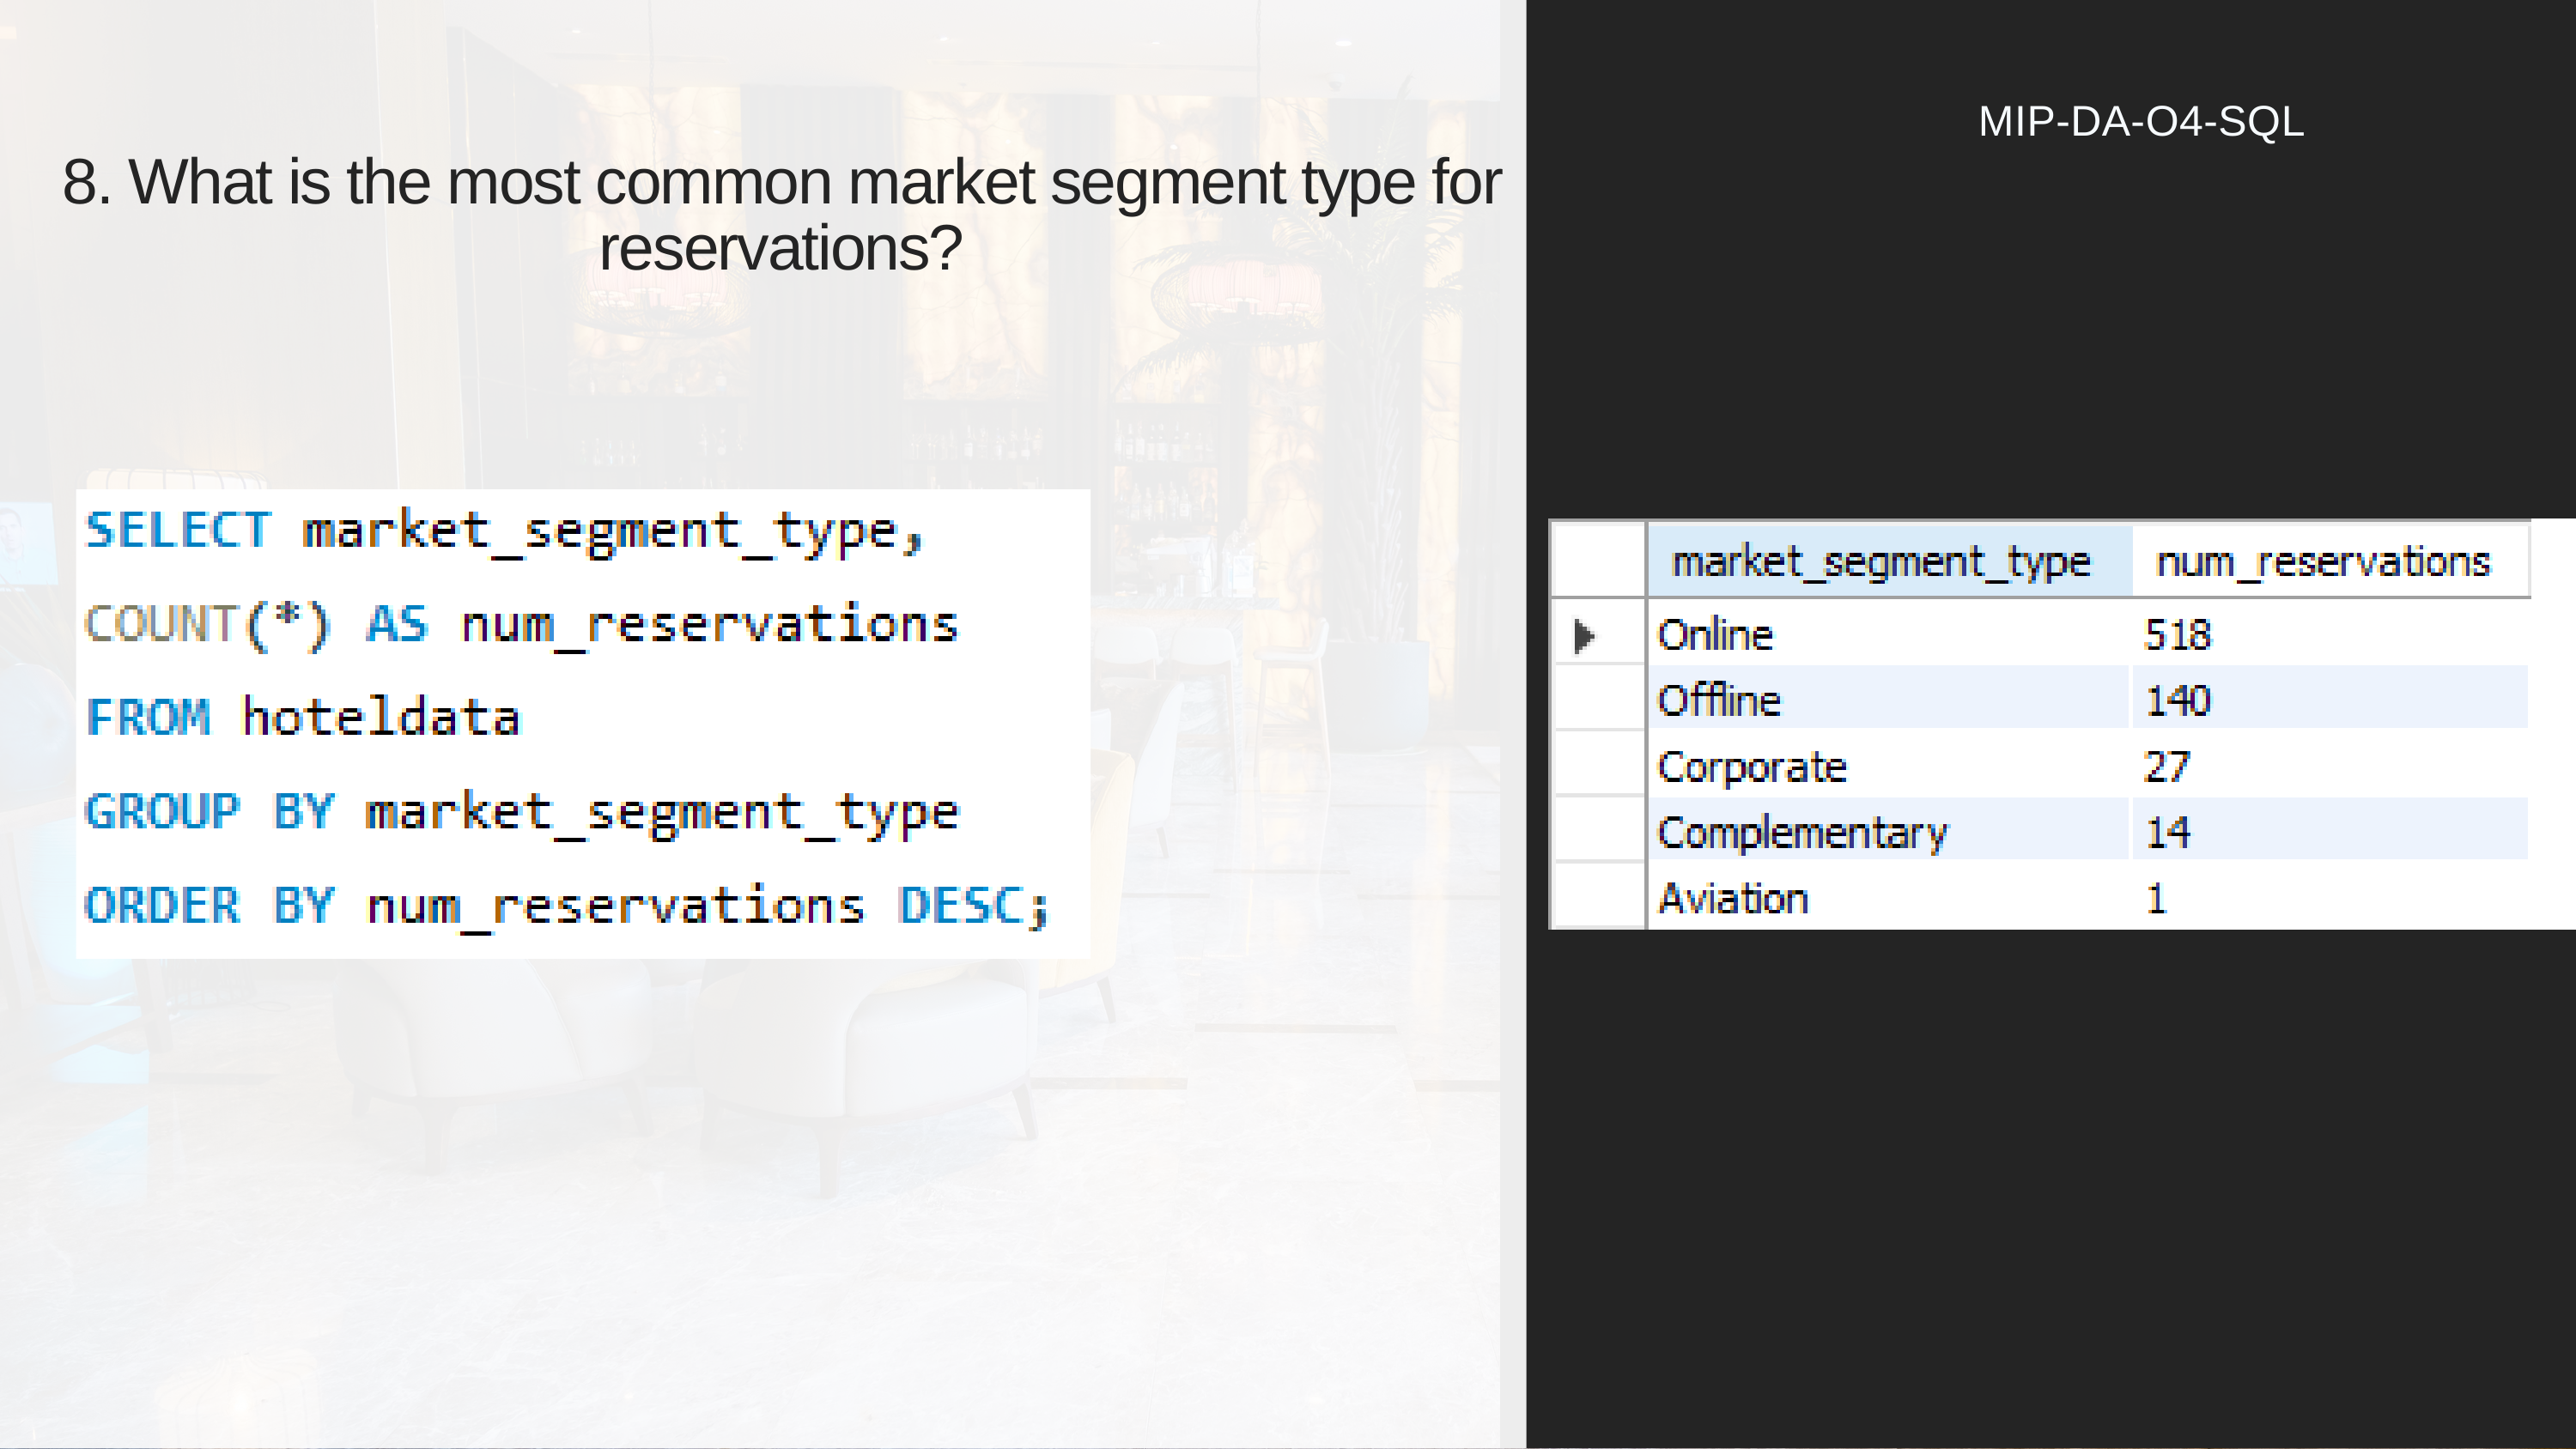

MIP-DA-O4-SQL
8. What is the most common market segment type for reservations?